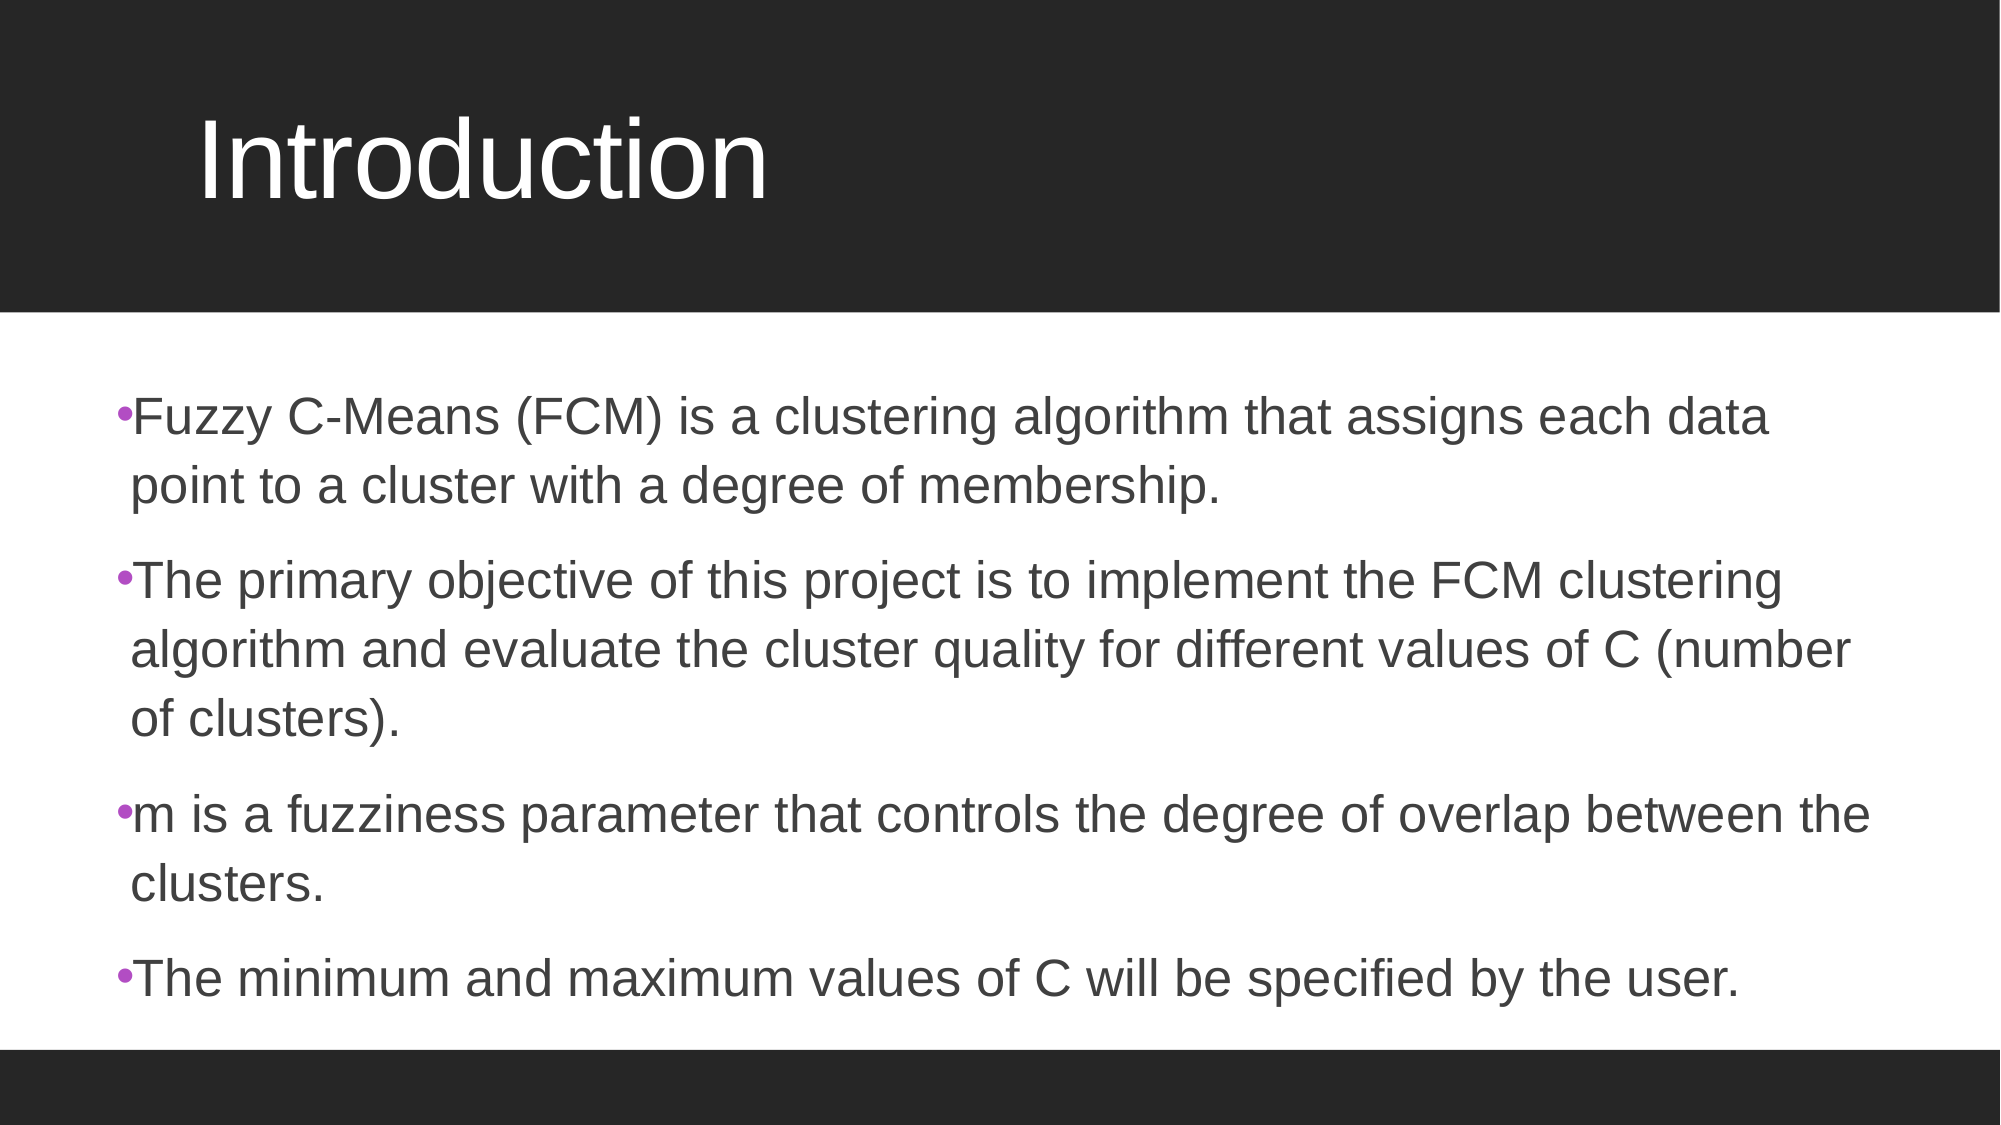

# Introduction
Fuzzy C-Means (FCM) is a clustering algorithm that assigns each data point to a cluster with a degree of membership.
The primary objective of this project is to implement the FCM clustering algorithm and evaluate the cluster quality for different values of C (number of clusters).
m is a fuzziness parameter that controls the degree of overlap between the clusters.
The minimum and maximum values of C will be specified by the user.